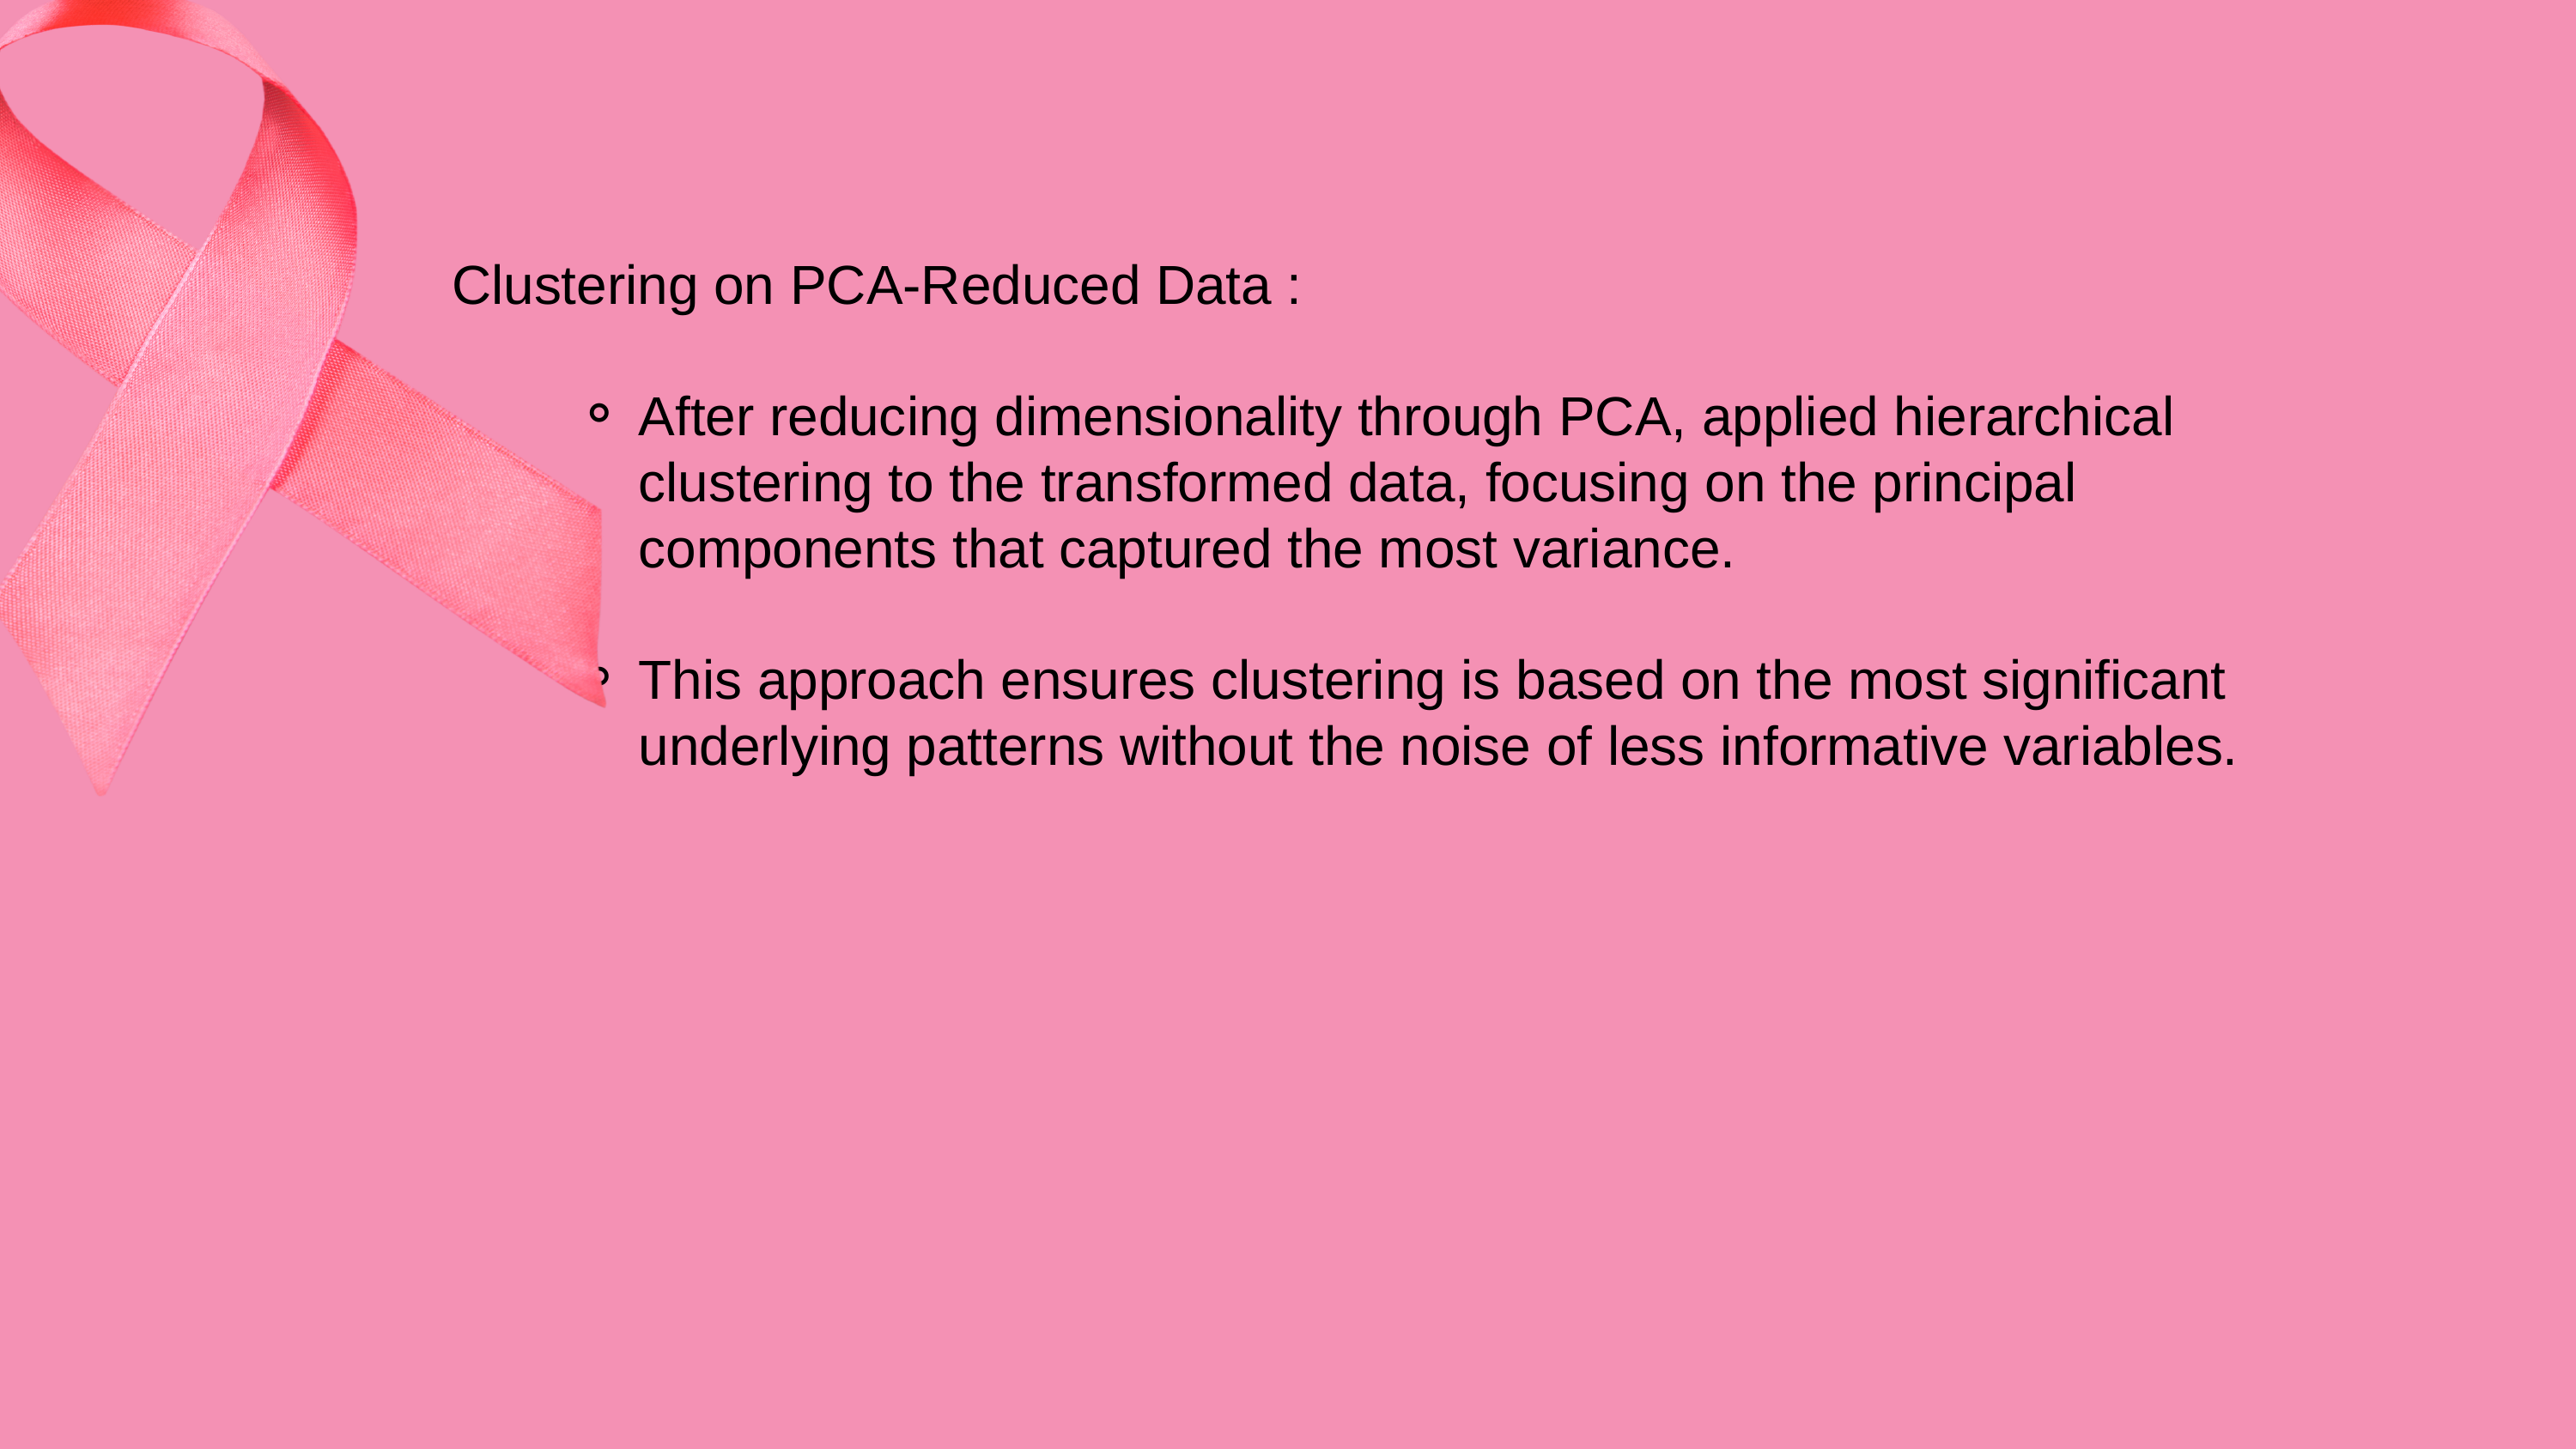

Clustering on PCA-Reduced Data :

After reducing dimensionality through PCA, applied hierarchical clustering to the transformed data, focusing on the principal components that captured the most variance.

This approach ensures clustering is based on the most significant underlying patterns without the noise of less informative variables.